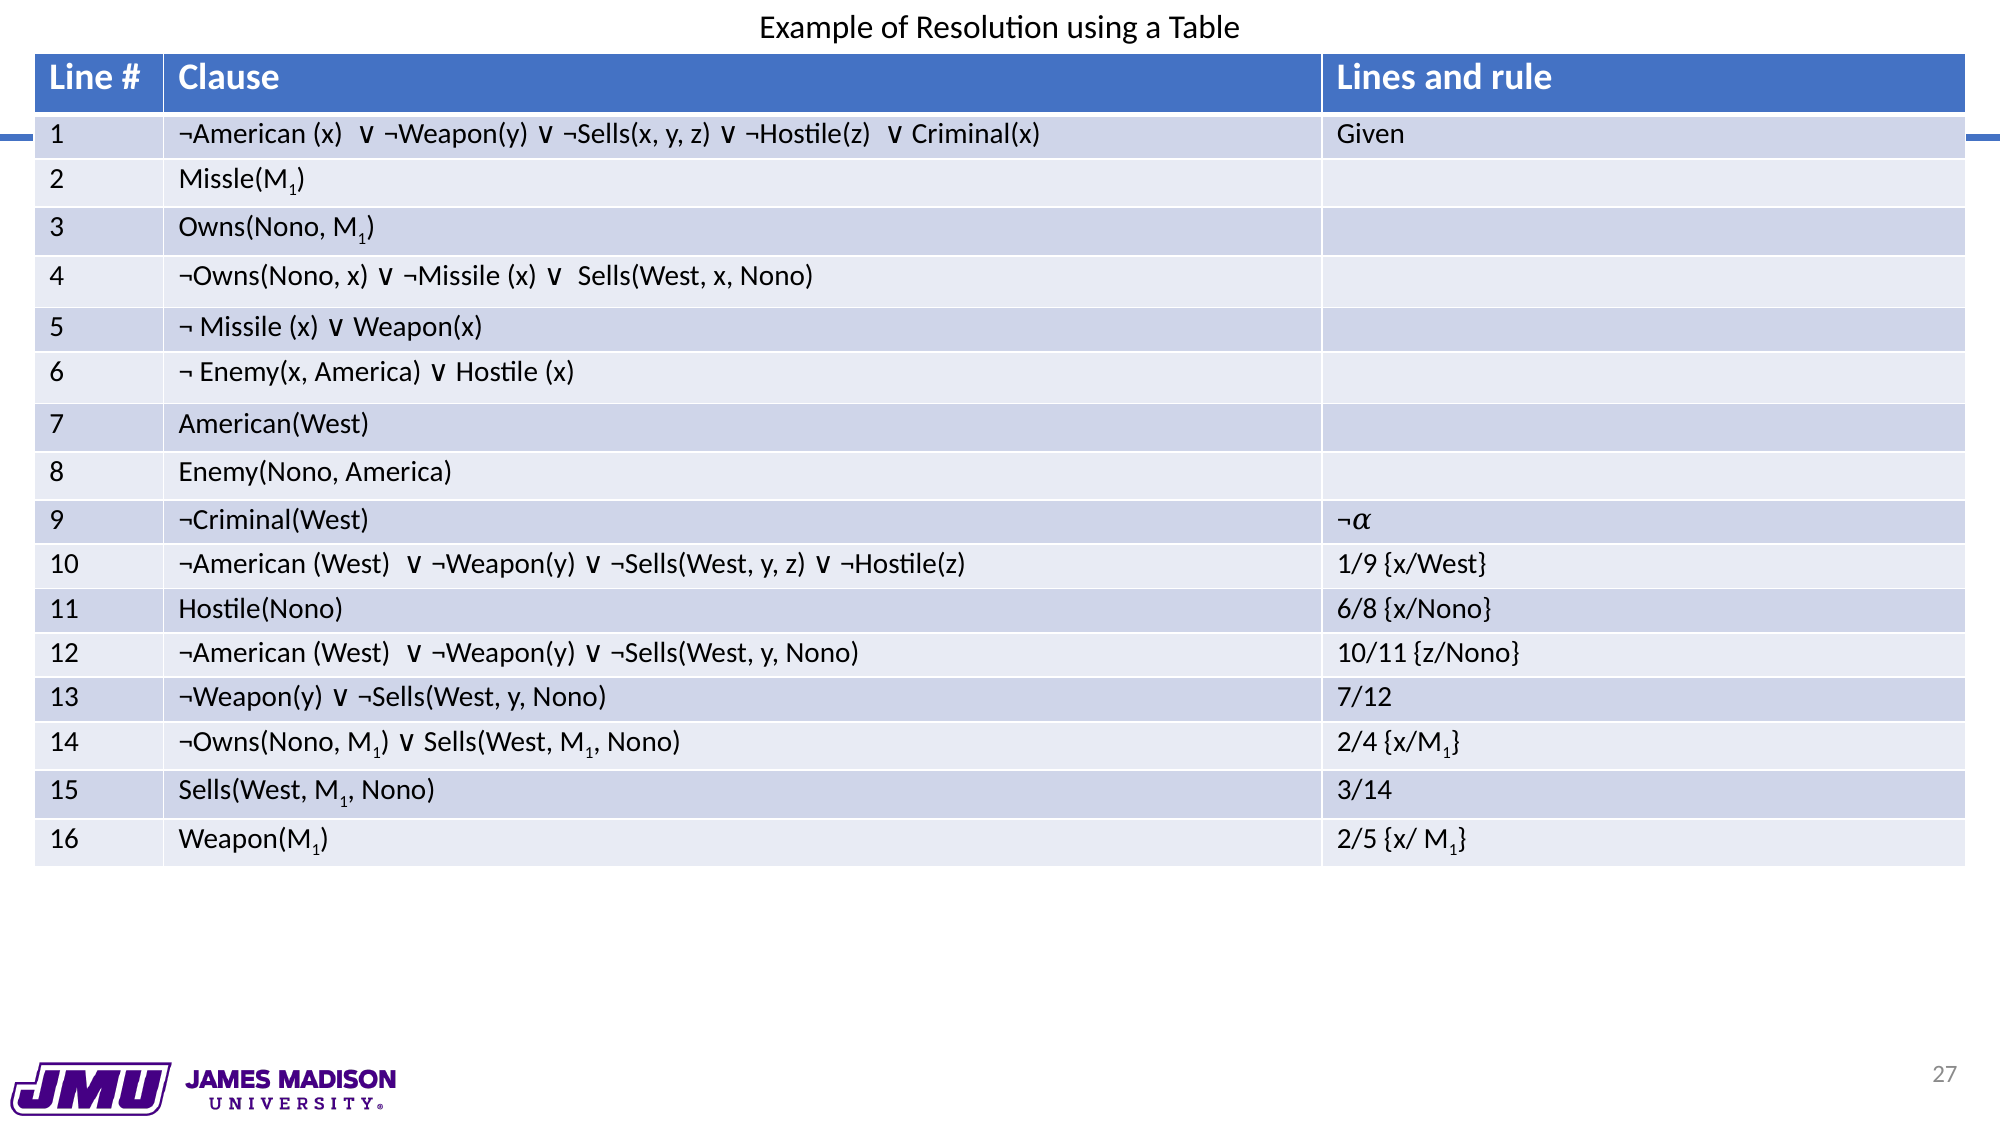

# Example of Resolution using a Table
| Line # | Clause | Lines and rule |
| --- | --- | --- |
| 1 | ¬American (x) ∨ ¬Weapon(y) ∨ ¬Sells(x, y, z) ∨ ¬Hostile(z) ∨ Criminal(x) | Given |
| 2 | Missle(M1) |  |
| 3 | Owns(Nono, M1) |  |
| 4 | ¬Owns(Nono, x) ∨ ¬Missile (x) ∨ Sells(West, x, Nono) |  |
| 5 | ¬ Missile (x) ∨ Weapon(x) |  |
| 6 | ¬ Enemy(x, America) ∨ Hostile (x) |  |
| 7 | American(West) |  |
| 8 | Enemy(Nono, America) |  |
| 9 | ¬Criminal(West) | ¬𝛼 |
| 10 | ¬American (West) ∨ ¬Weapon(y) ∨ ¬Sells(West, y, z) ∨ ¬Hostile(z) | 1/9 {x/West} |
| 11 | Hostile(Nono) | 6/8 {x/Nono} |
| 12 | ¬American (West) ∨ ¬Weapon(y) ∨ ¬Sells(West, y, Nono) | 10/11 {z/Nono} |
| 13 | ¬Weapon(y) ∨ ¬Sells(West, y, Nono) | 7/12 |
| 14 | ¬Owns(Nono, M1) ∨ Sells(West, M1, Nono) | 2/4 {x/M1} |
| 15 | Sells(West, M1, Nono) | 3/14 |
| 16 | Weapon(M1) | 2/5 {x/ M1} |
27